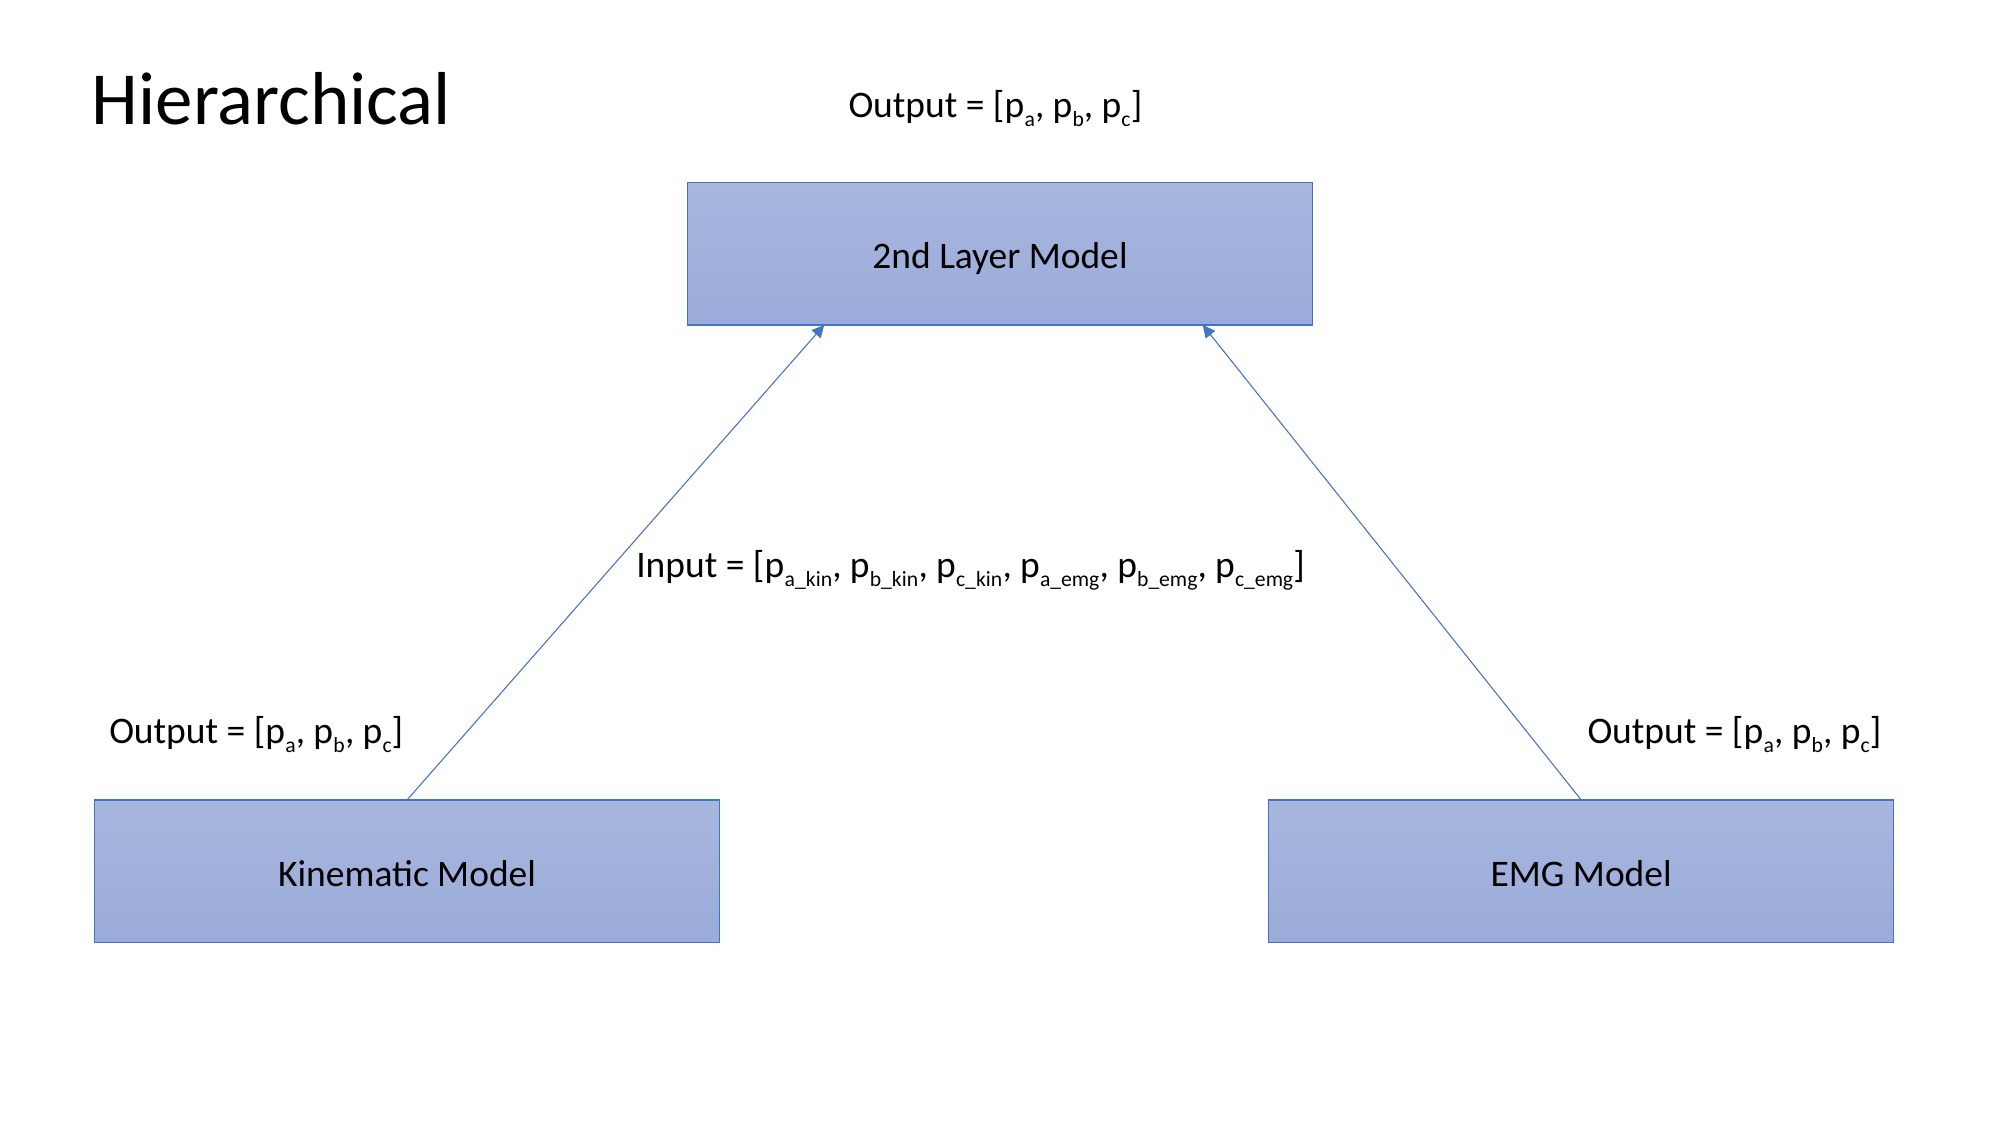

Hierarchical
Output = [pa, pb, pc]
2nd Layer Model
Input = [pa_kin, pb_kin, pc_kin, pa_emg, pb_emg, pc_emg]
Output = [pa, pb, pc]
Output = [pa, pb, pc]
EMG Model
Kinematic Model